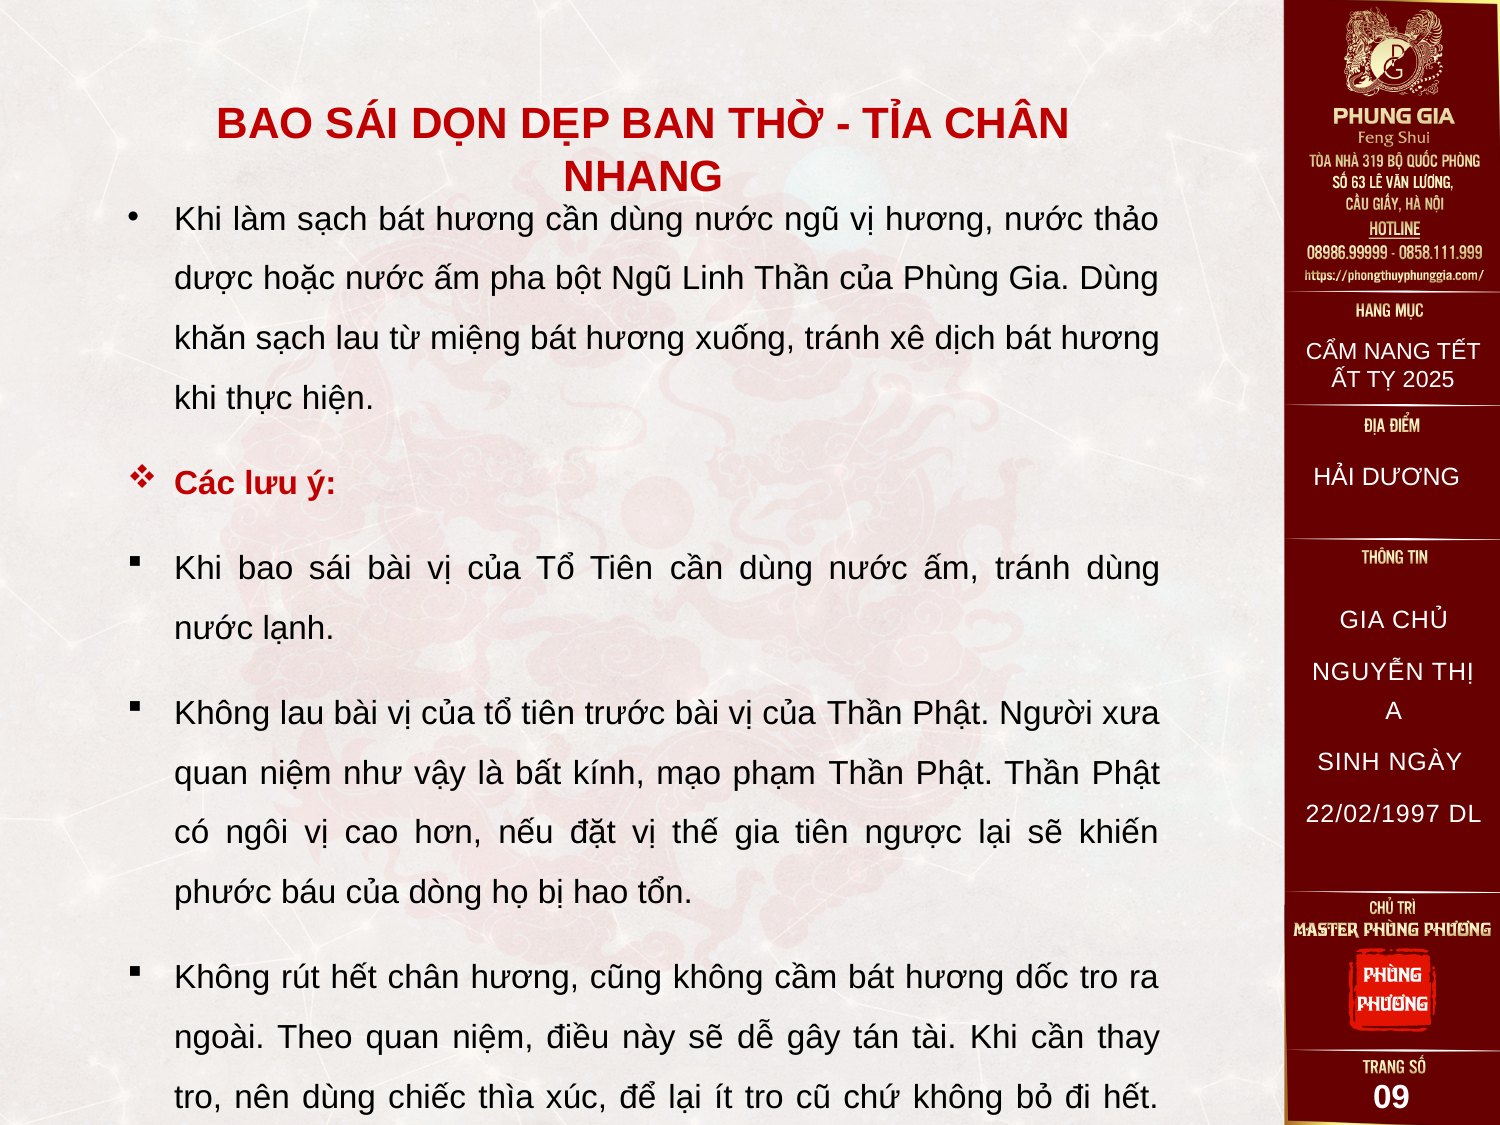

BAO SÁI DỌN DẸP BAN THỜ - TỈA CHÂN NHANG
Khi làm sạch bát hương cần dùng nước ngũ vị hương, nước thảo dược hoặc nước ấm pha bột Ngũ Linh Thần của Phùng Gia. Dùng khăn sạch lau từ miệng bát hương xuống, tránh xê dịch bát hương khi thực hiện.
Các lưu ý:
Khi bao sái bài vị của Tổ Tiên cần dùng nước ấm, tránh dùng nước lạnh.
Không lau bài vị của tổ tiên trước bài vị của Thần Phật. Người xưa quan niệm như vậy là bất kính, mạo phạm Thần Phật. Thần Phật có ngôi vị cao hơn, nếu đặt vị thế gia tiên ngược lại sẽ khiến phước báu của dòng họ bị hao tổn.
Không rút hết chân hương, cũng không cầm bát hương dốc tro ra ngoài. Theo quan niệm, điều này sẽ dễ gây tán tài. Khi cần thay tro, nên dùng chiếc thìa xúc, để lại ít tro cũ chứ không bỏ đi hết. Có thể bổ sung thêm gạo vàng Thần Tài để tăng thêm linh khí cho lư nhang.
CẨM NANG TẾT ẤT TỴ 2025
HẢI DƯƠNG
GIA CHỦ
NGUYỄN THỊ A
SINH NGÀY
22/02/1997 DL
09